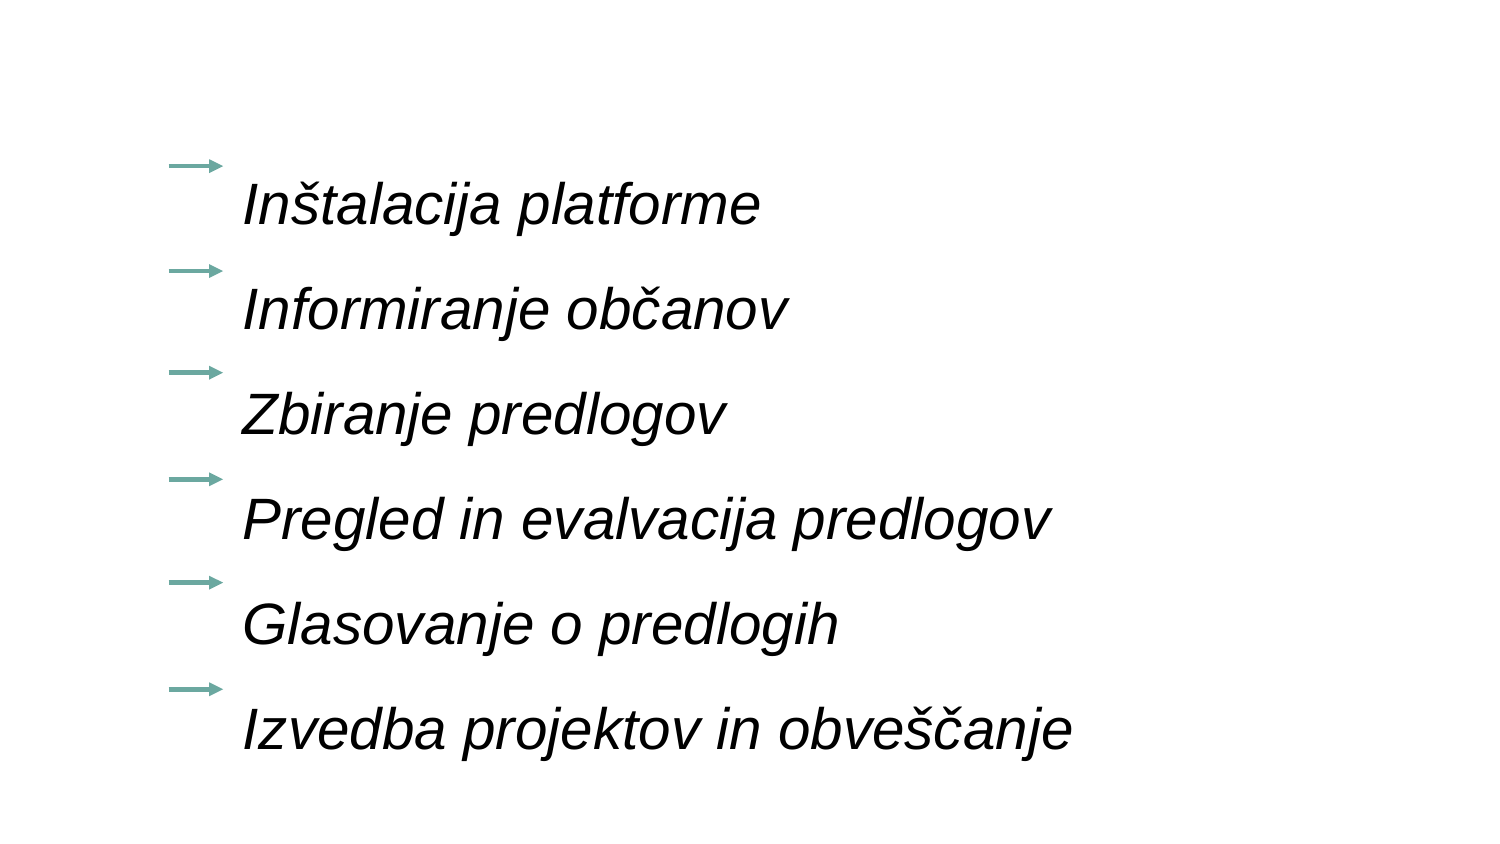

# Inštalacija platforme
Informiranje občanov
Zbiranje predlogov
Pregled in evalvacija predlogov
Glasovanje o predlogih
Izvedba projektov in obveščanje